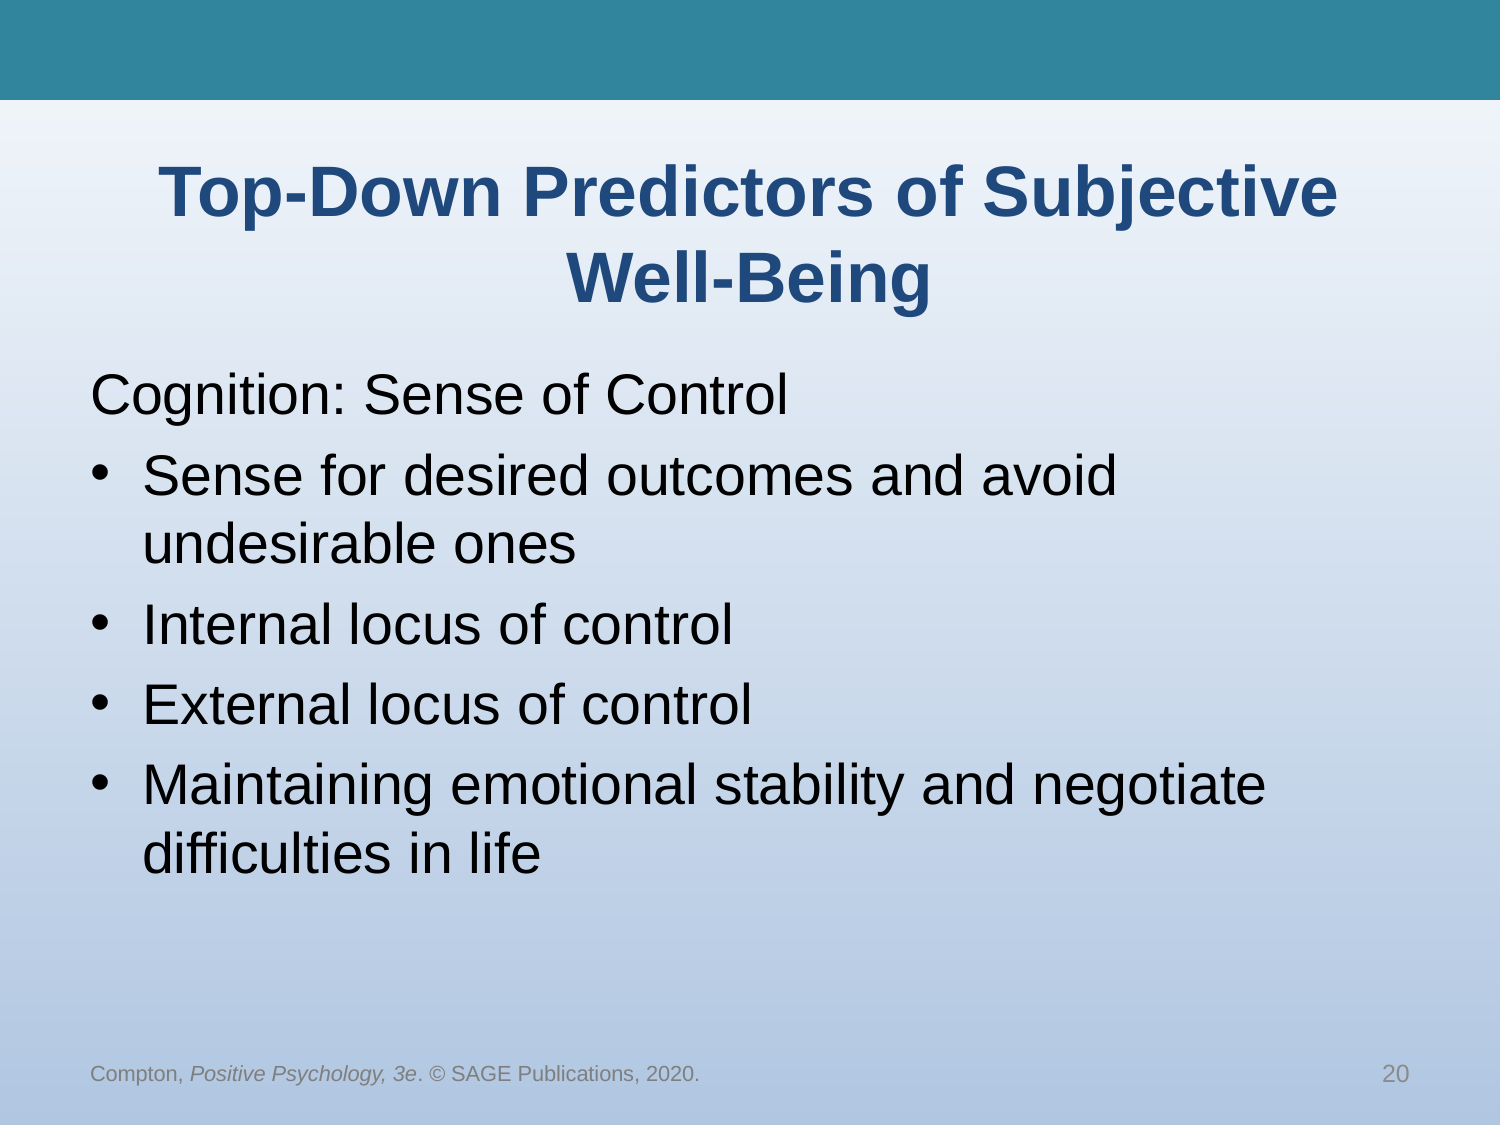

# Top-Down Predictors of Subjective Well-Being
Cognition: Sense of Control
Sense for desired outcomes and avoid undesirable ones
Internal locus of control
External locus of control
Maintaining emotional stability and negotiate difficulties in life

Compton, Positive Psychology, 3e. © SAGE Publications, 2020.
20